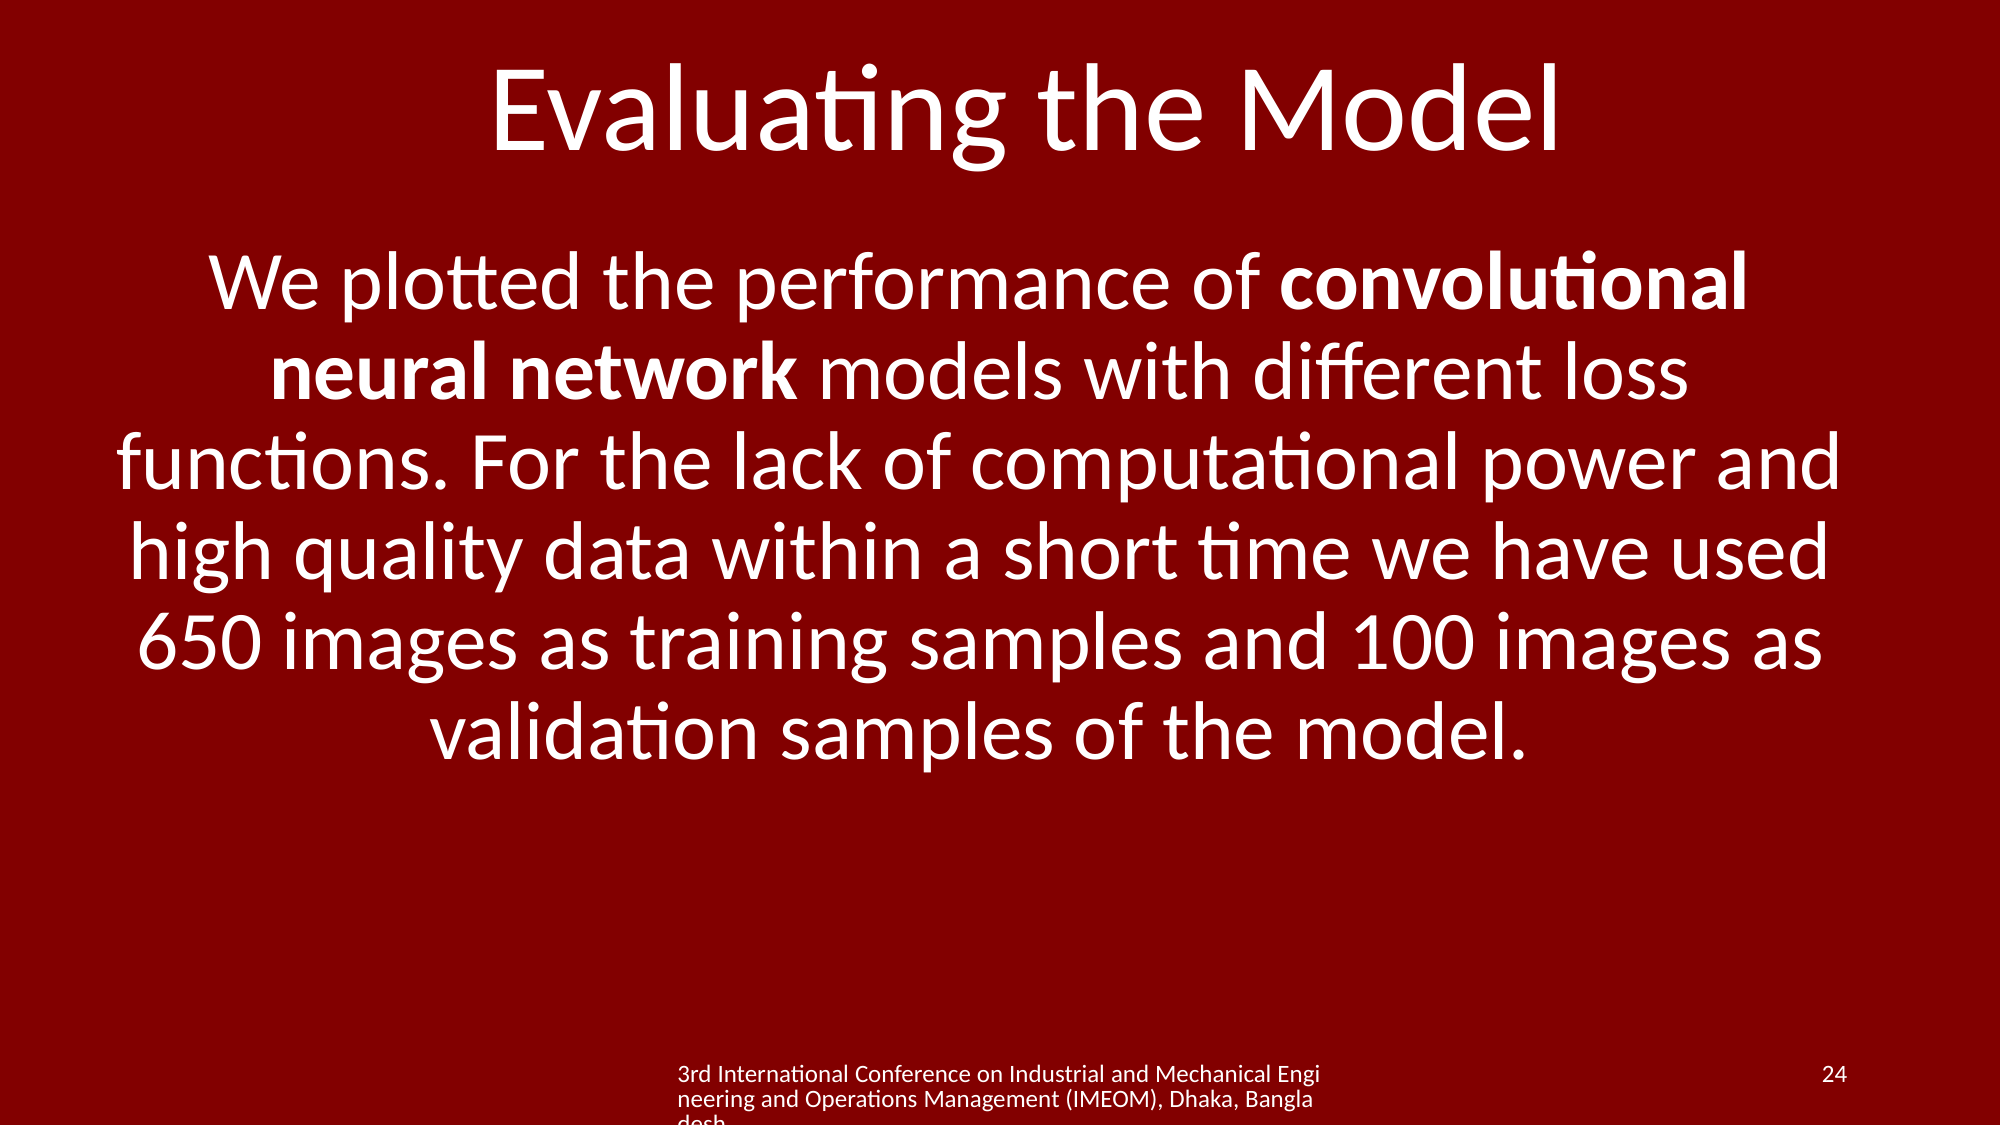

# Evaluating the Model
We plotted the performance of convolutional neural network models with different loss functions. For the lack of computational power and high quality data within a short time we have used 650 images as training samples and 100 images as validation samples of the model.
3rd International Conference on Industrial and Mechanical Engineering and Operations Management (IMEOM), Dhaka, Bangladesh
24